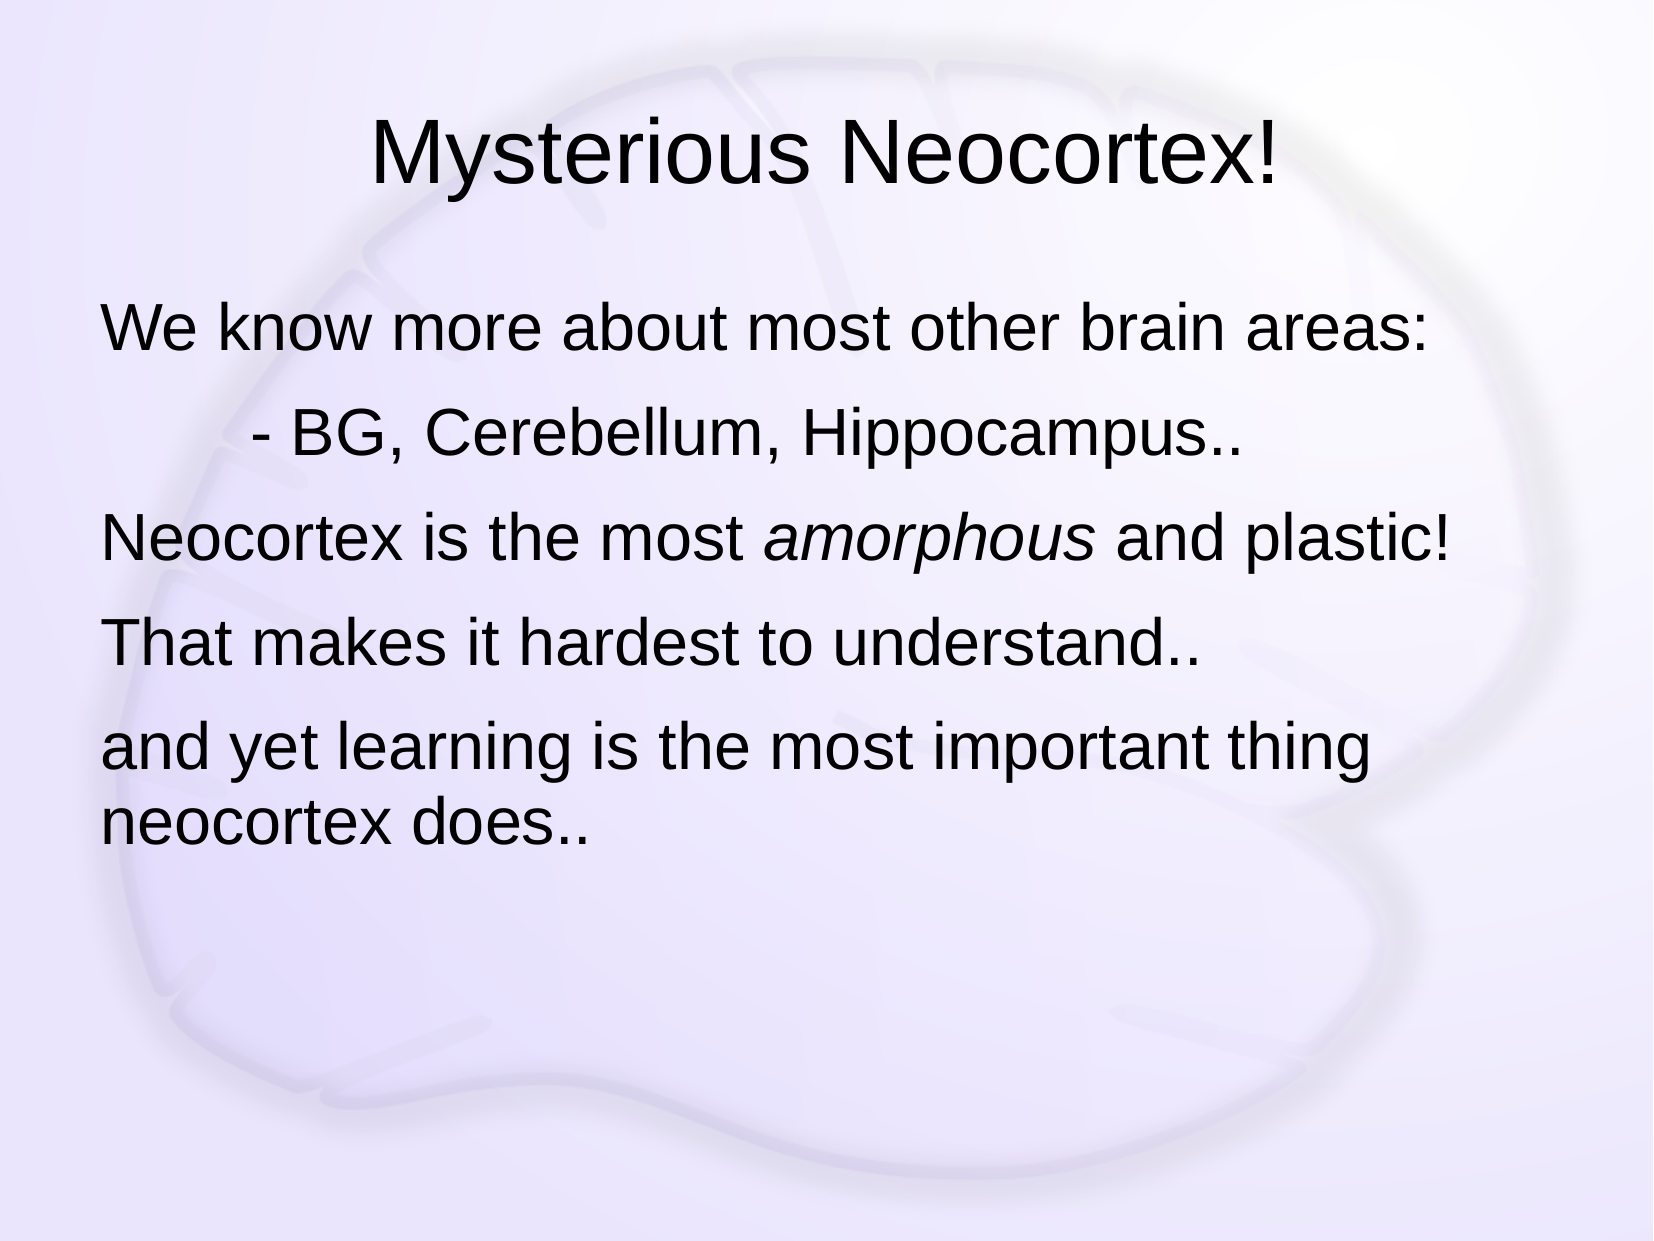

# Mysterious Neocortex!
We know more about most other brain areas:
	- BG, Cerebellum, Hippocampus..
Neocortex is the most amorphous and plastic!
That makes it hardest to understand..
and yet learning is the most important thing neocortex does..